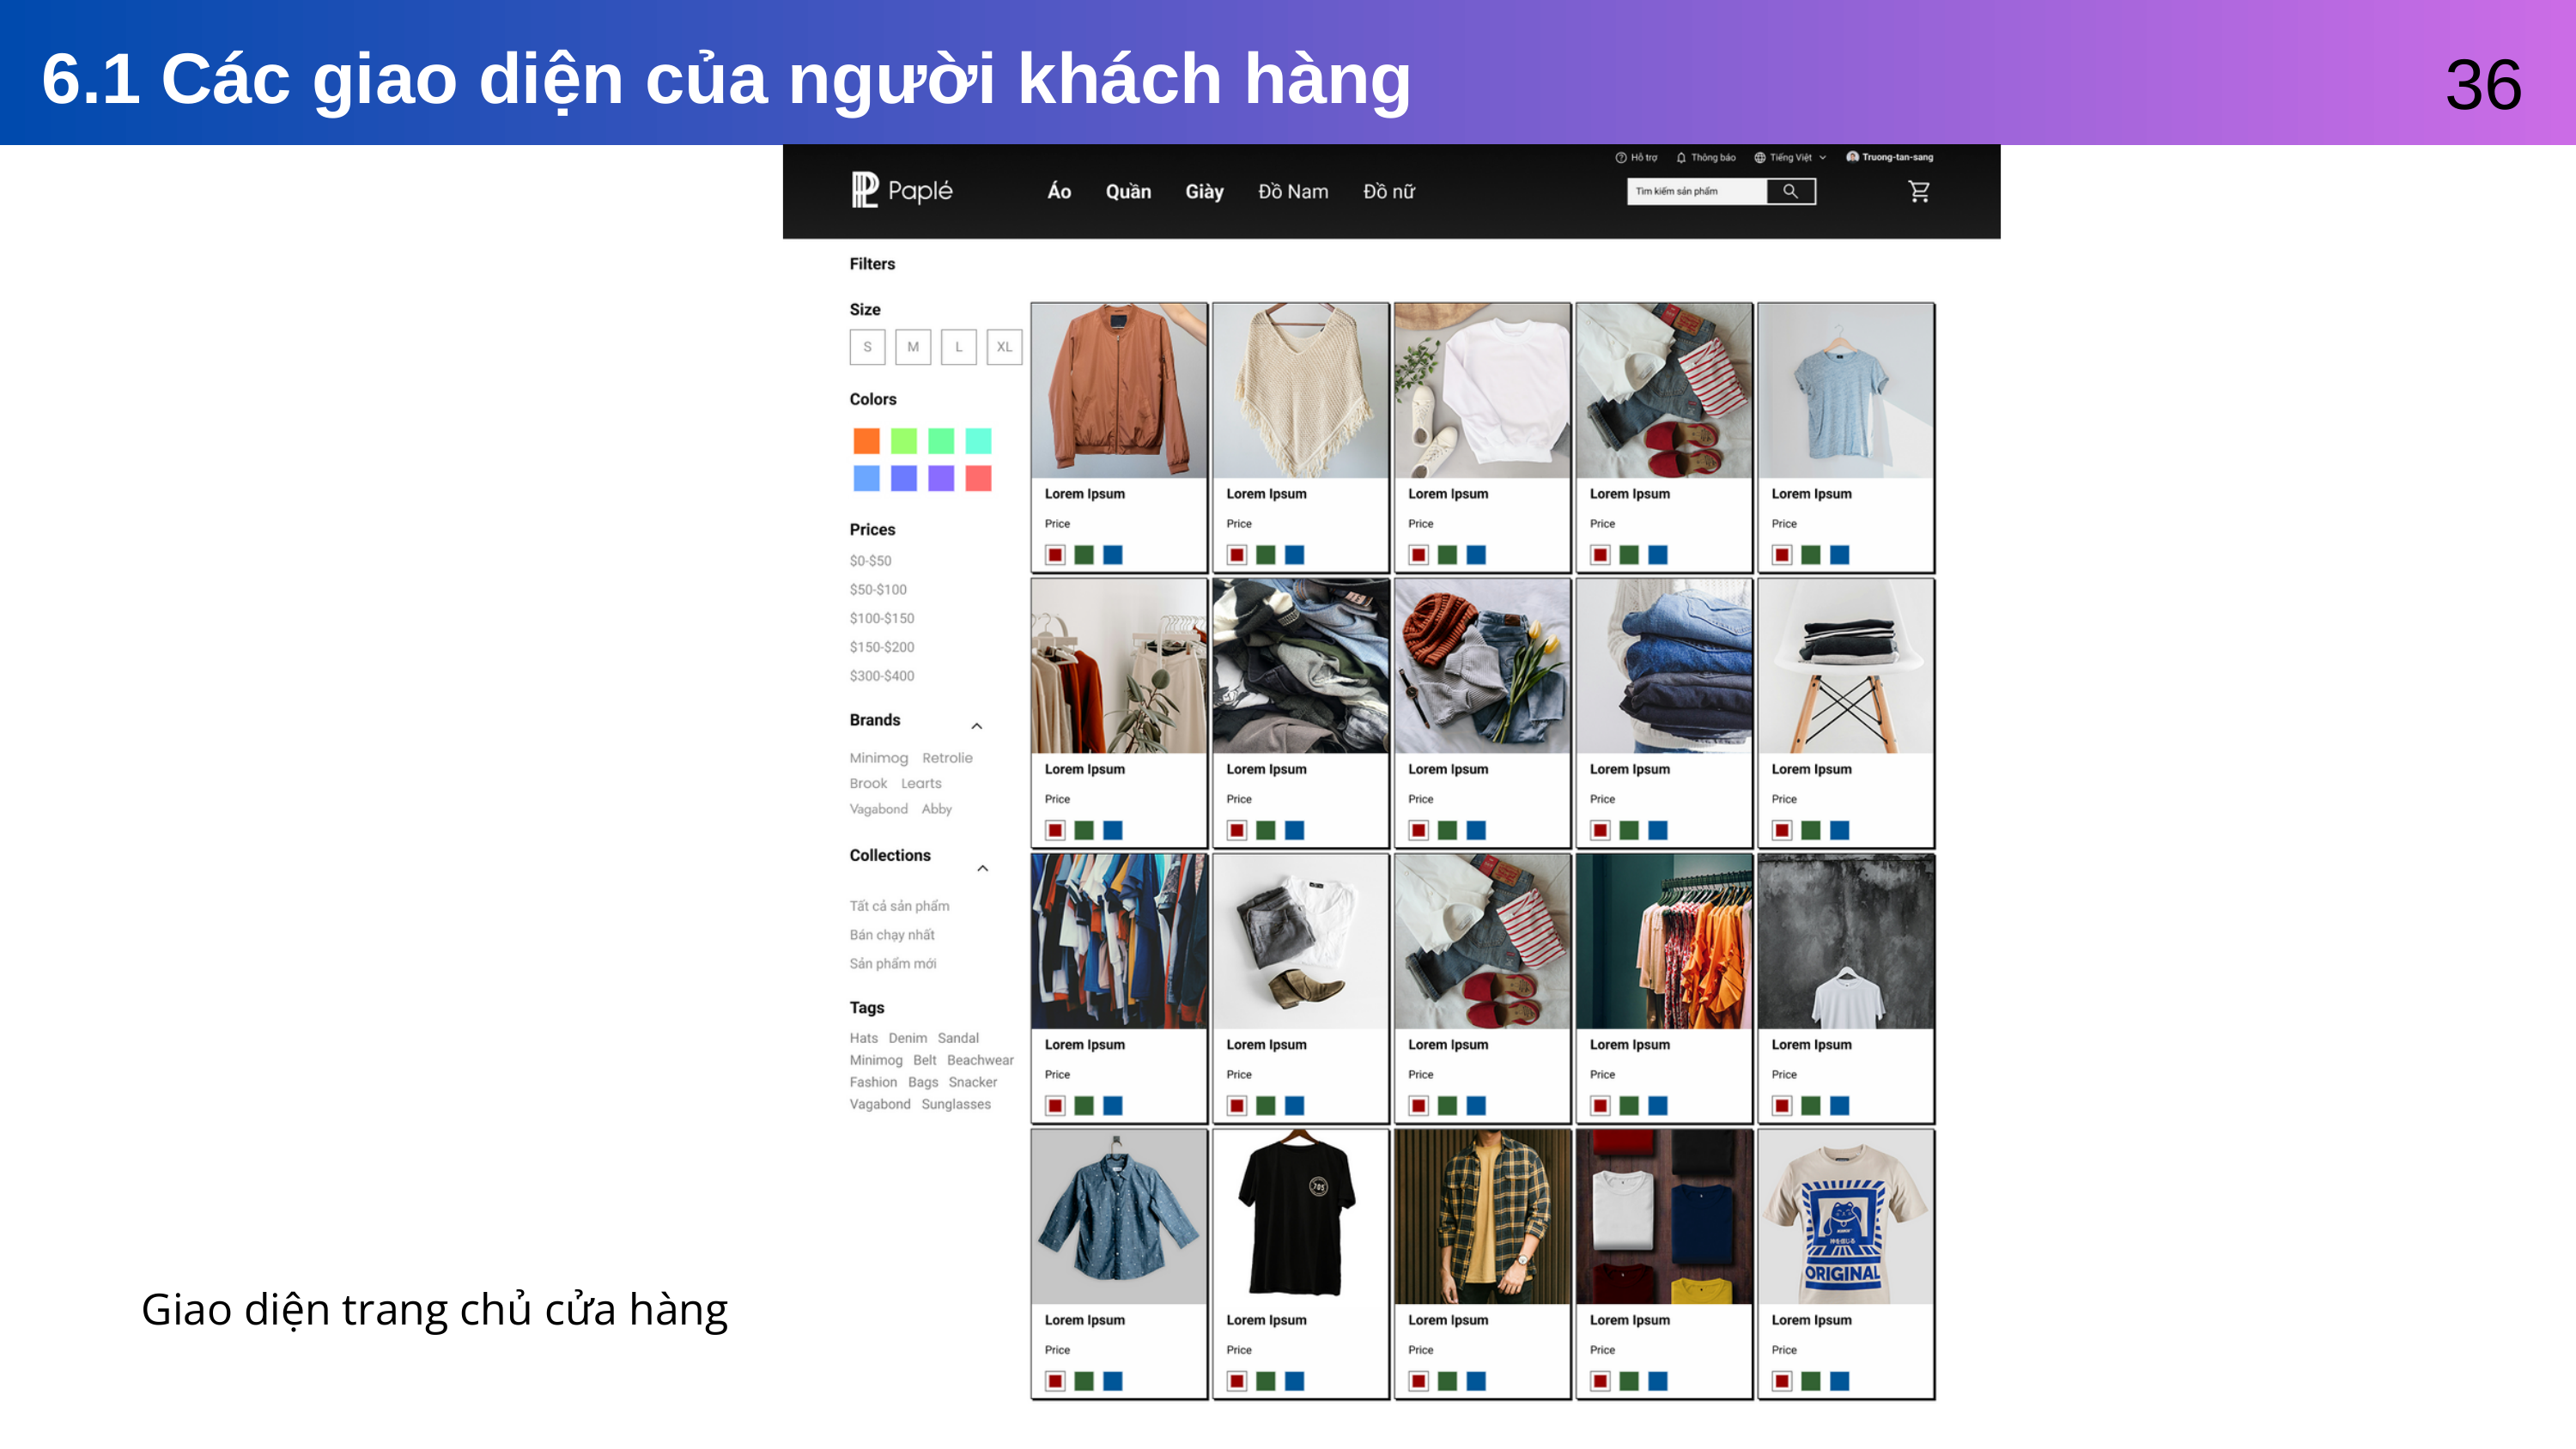

36
6.1 Các giao diện của người khách hàng

Giao diện trang chủ cửa hàng